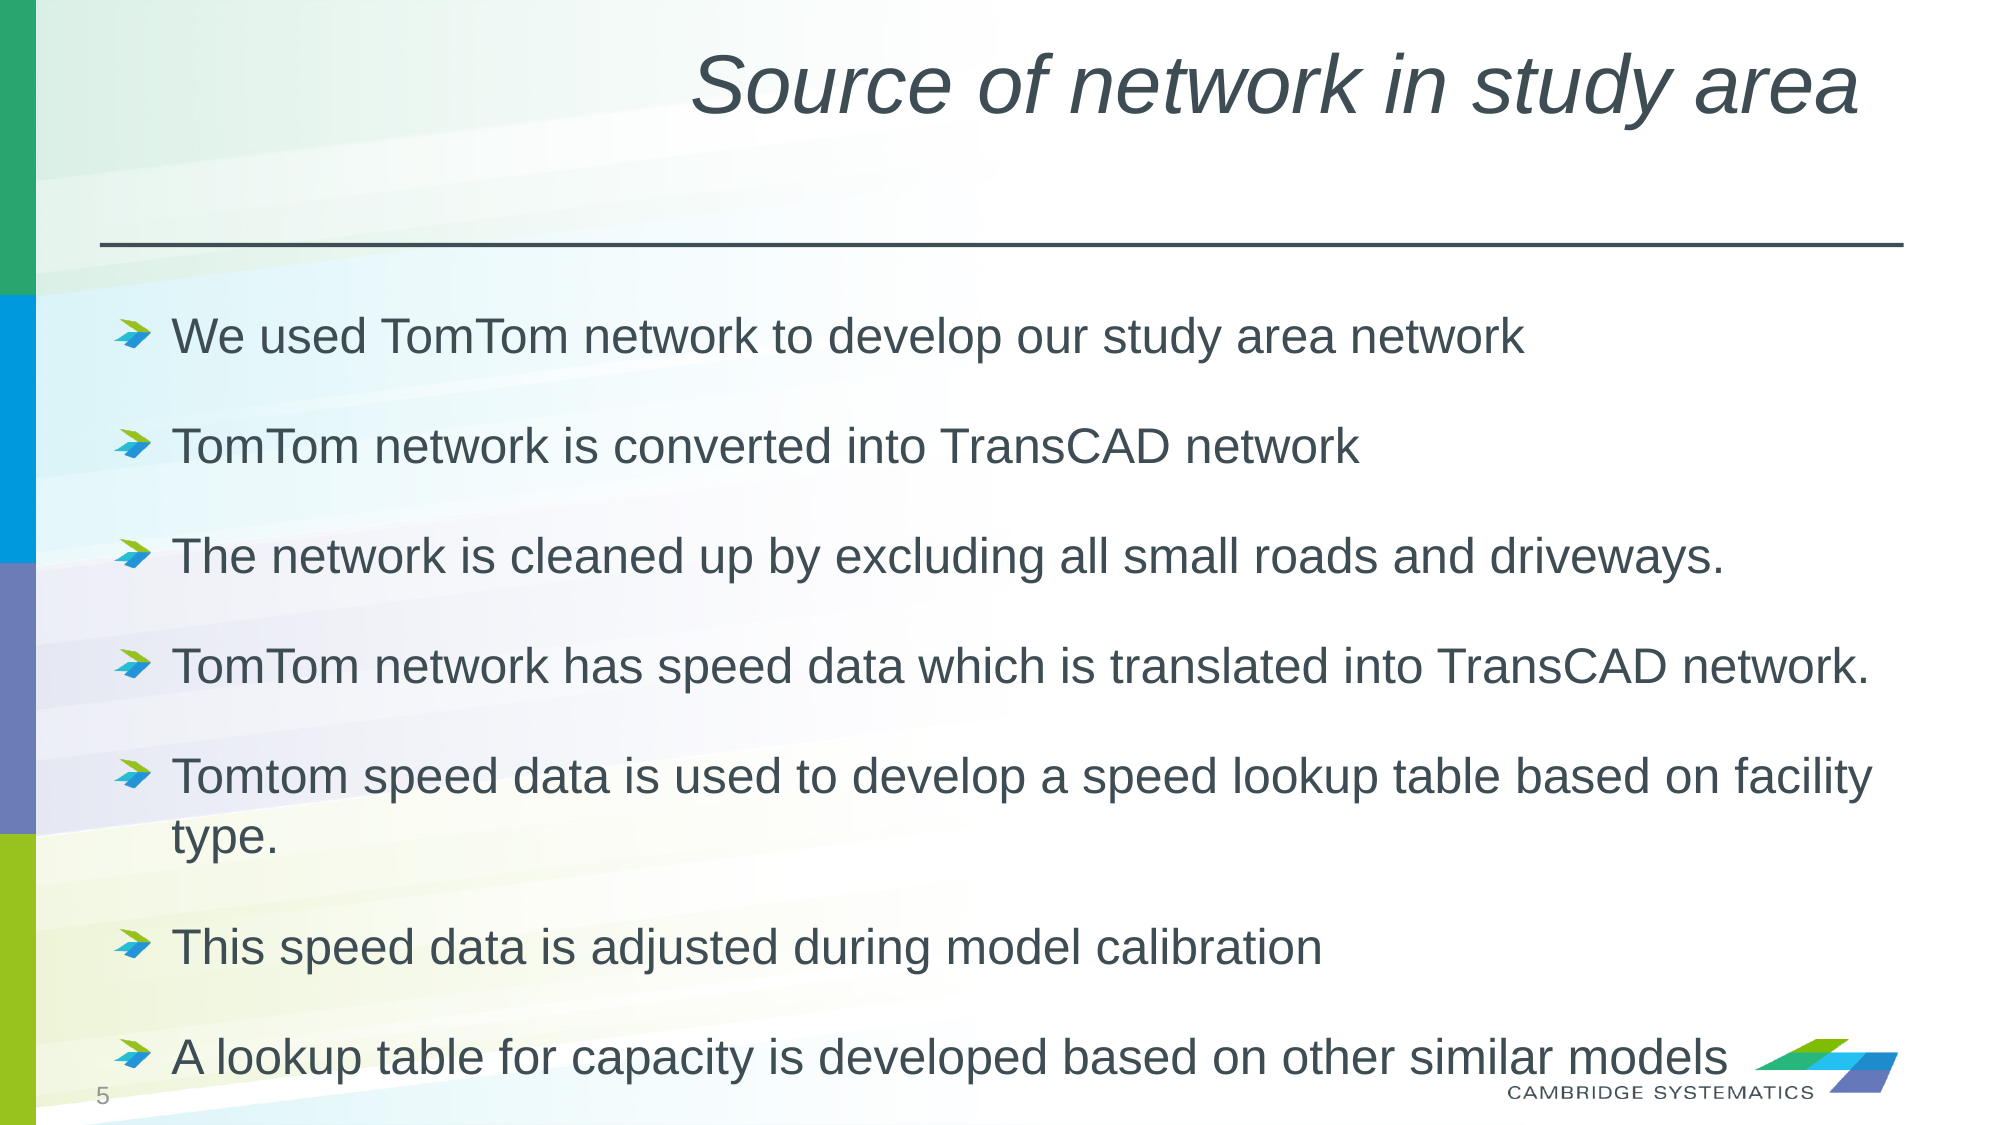

# Source of network in study area
We used TomTom network to develop our study area network
TomTom network is converted into TransCAD network
The network is cleaned up by excluding all small roads and driveways.
TomTom network has speed data which is translated into TransCAD network.
Tomtom speed data is used to develop a speed lookup table based on facility type.
This speed data is adjusted during model calibration
A lookup table for capacity is developed based on other similar models